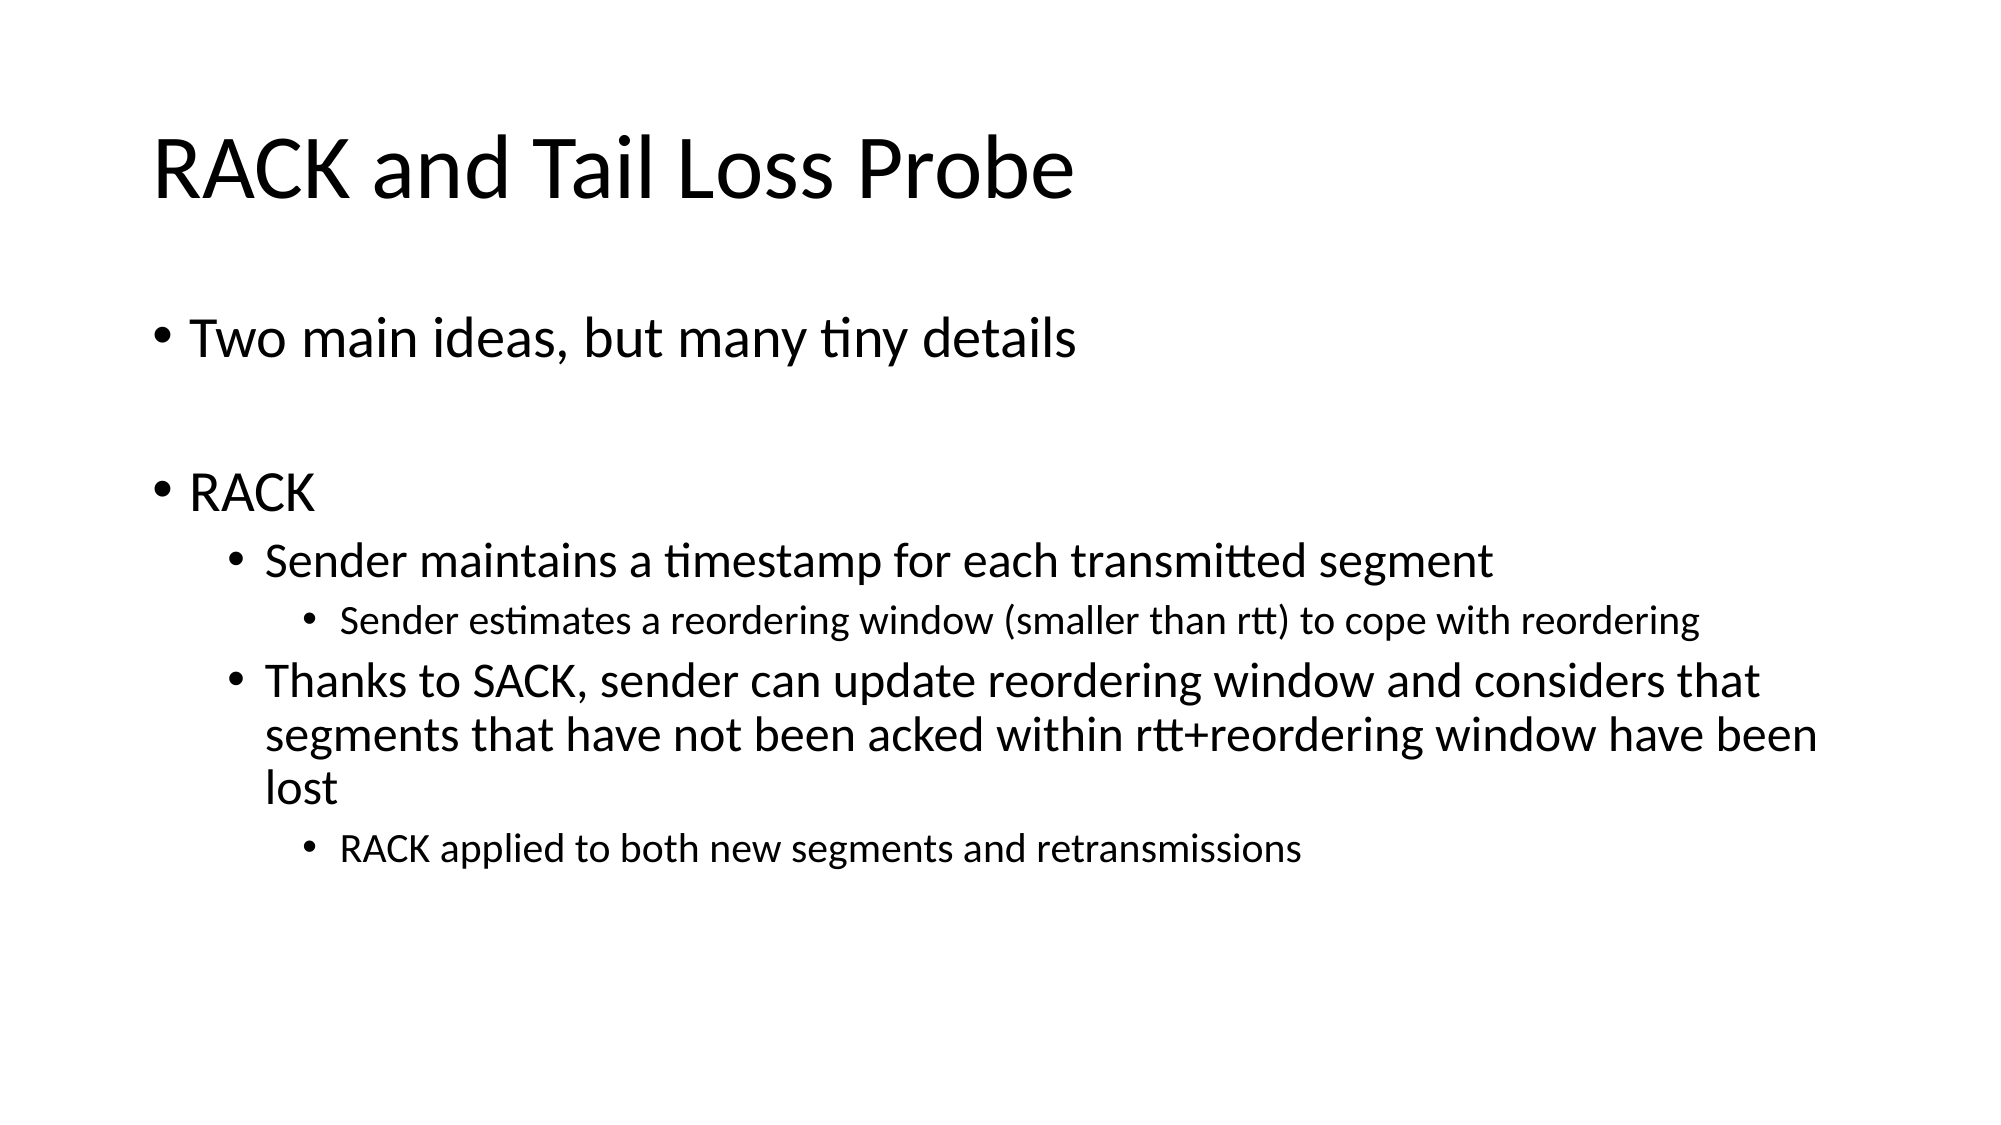

# RACK and Tail Loss Probe
Two main ideas, but many tiny details
RACK
Sender maintains a timestamp for each transmitted segment
Sender estimates a reordering window (smaller than rtt) to cope with reordering
Thanks to SACK, sender can update reordering window and considers that segments that have not been acked within rtt+reordering window have been lost
RACK applied to both new segments and retransmissions